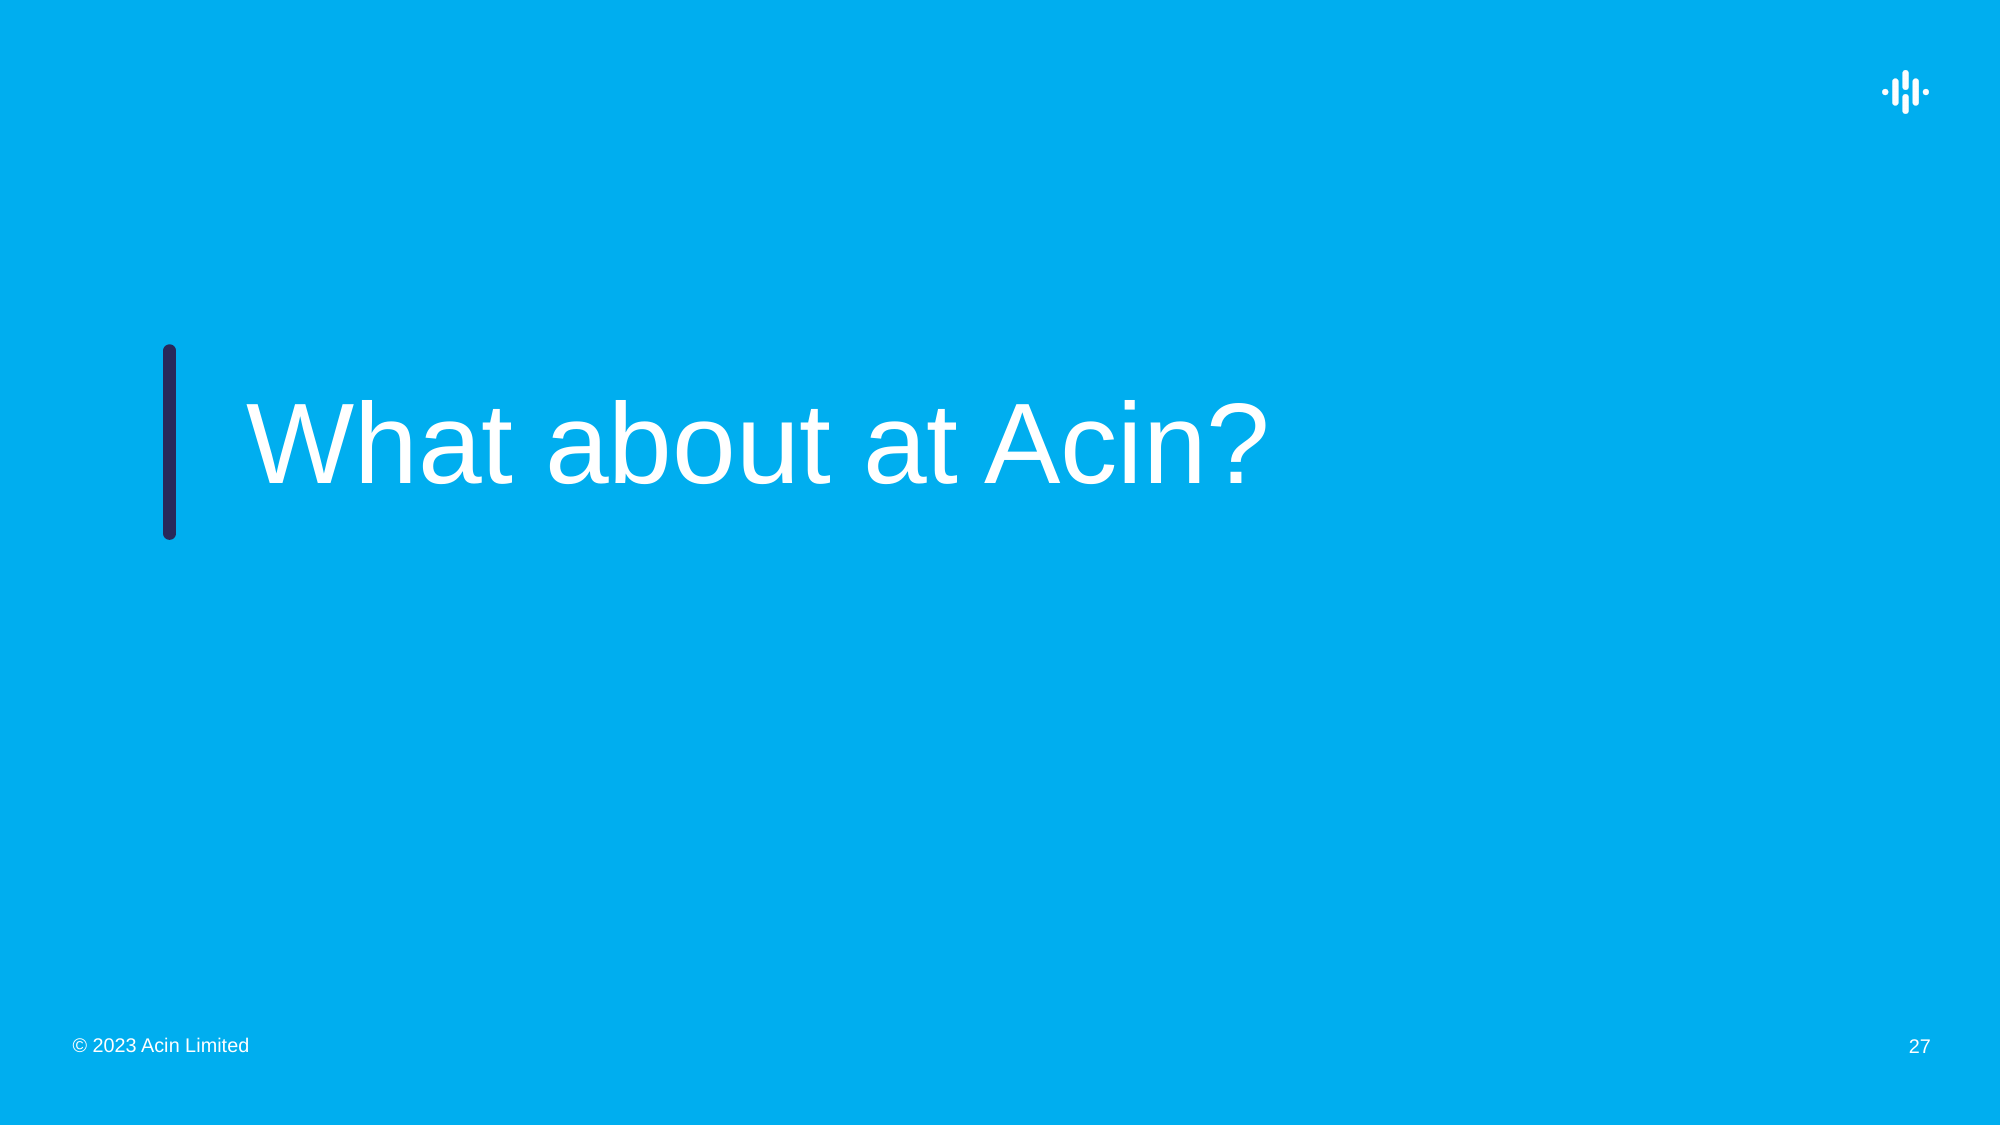

# What about at Acin?
© 2023 Acin Limited
27